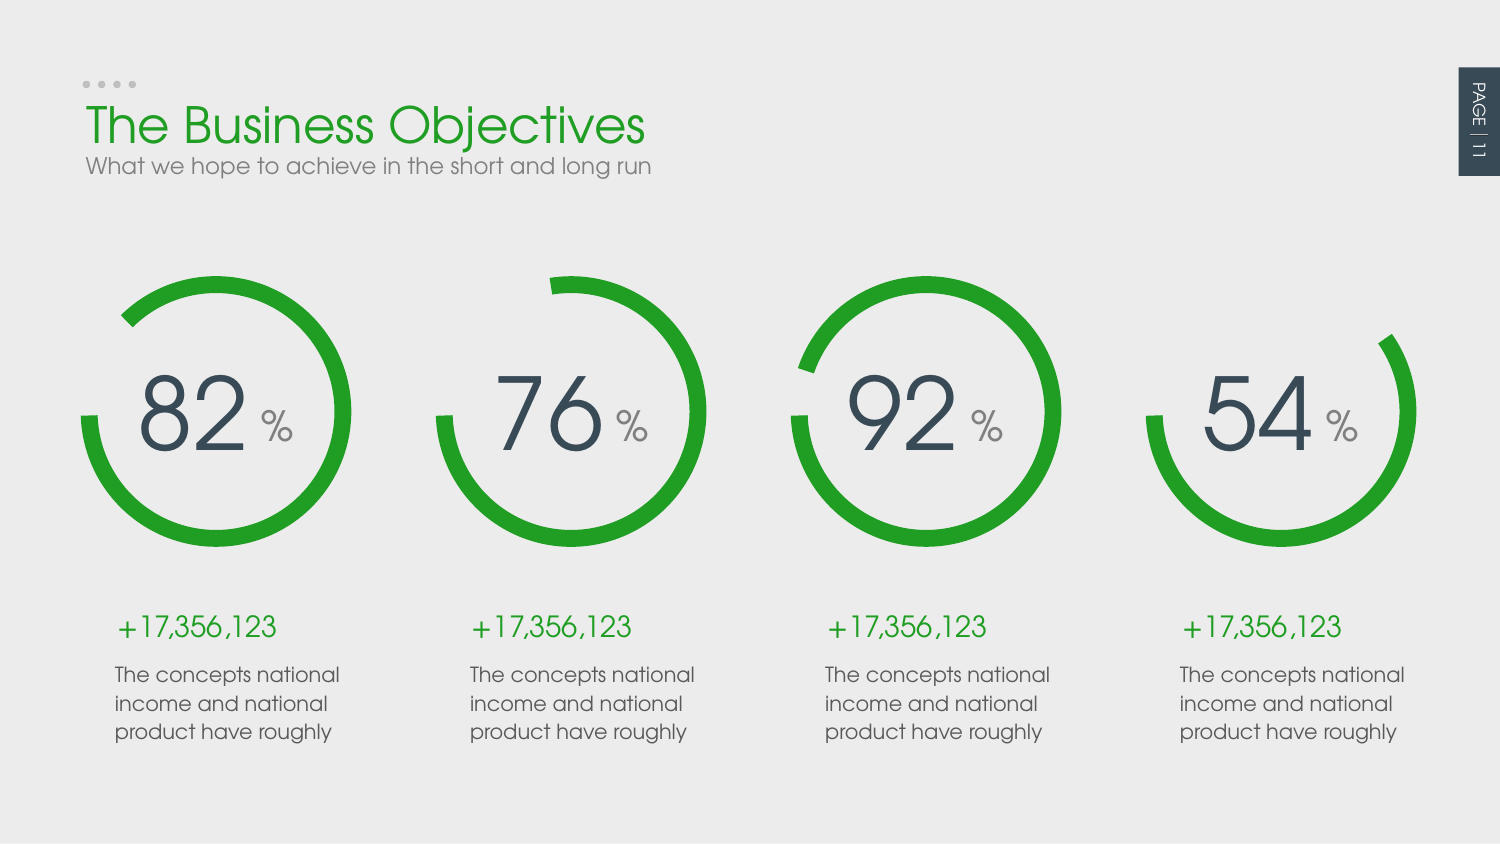

PAGE   11
The Business Objectives
What we hope to achieve in the short and long run

82
%

76
%

92
%

54
%
+17,356,123
The concepts national income and national product have roughly
+17,356,123
The concepts national income and national product have roughly
+17,356,123
The concepts national income and national product have roughly
+17,356,123
The concepts national income and national product have roughly